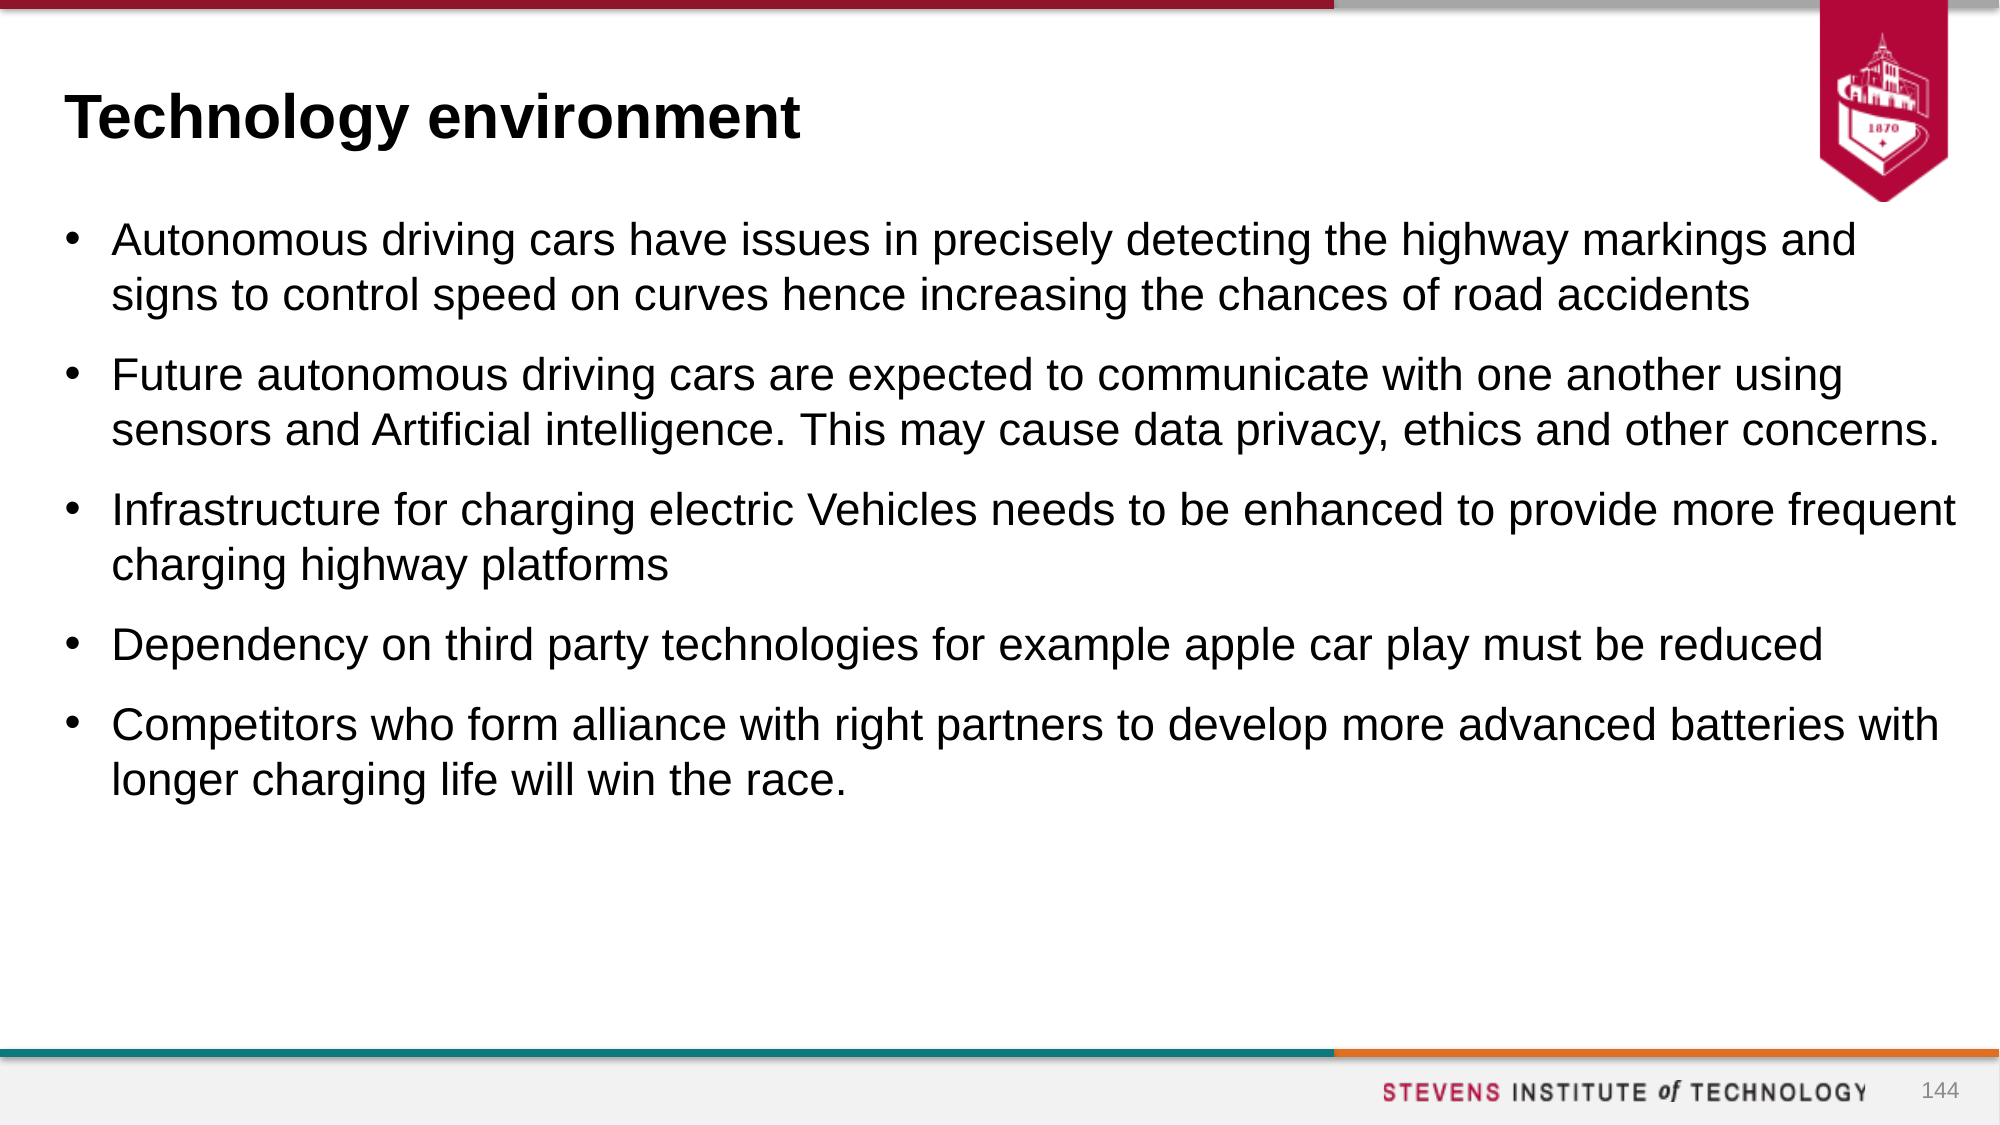

# Technology environment
Autonomous driving cars have issues in precisely detecting the highway markings and signs to control speed on curves hence increasing the chances of road accidents
Future autonomous driving cars are expected to communicate with one another using sensors and Artificial intelligence. This may cause data privacy, ethics and other concerns.
Infrastructure for charging electric Vehicles needs to be enhanced to provide more frequent charging highway platforms
Dependency on third party technologies for example apple car play must be reduced
Competitors who form alliance with right partners to develop more advanced batteries with longer charging life will win the race.

144